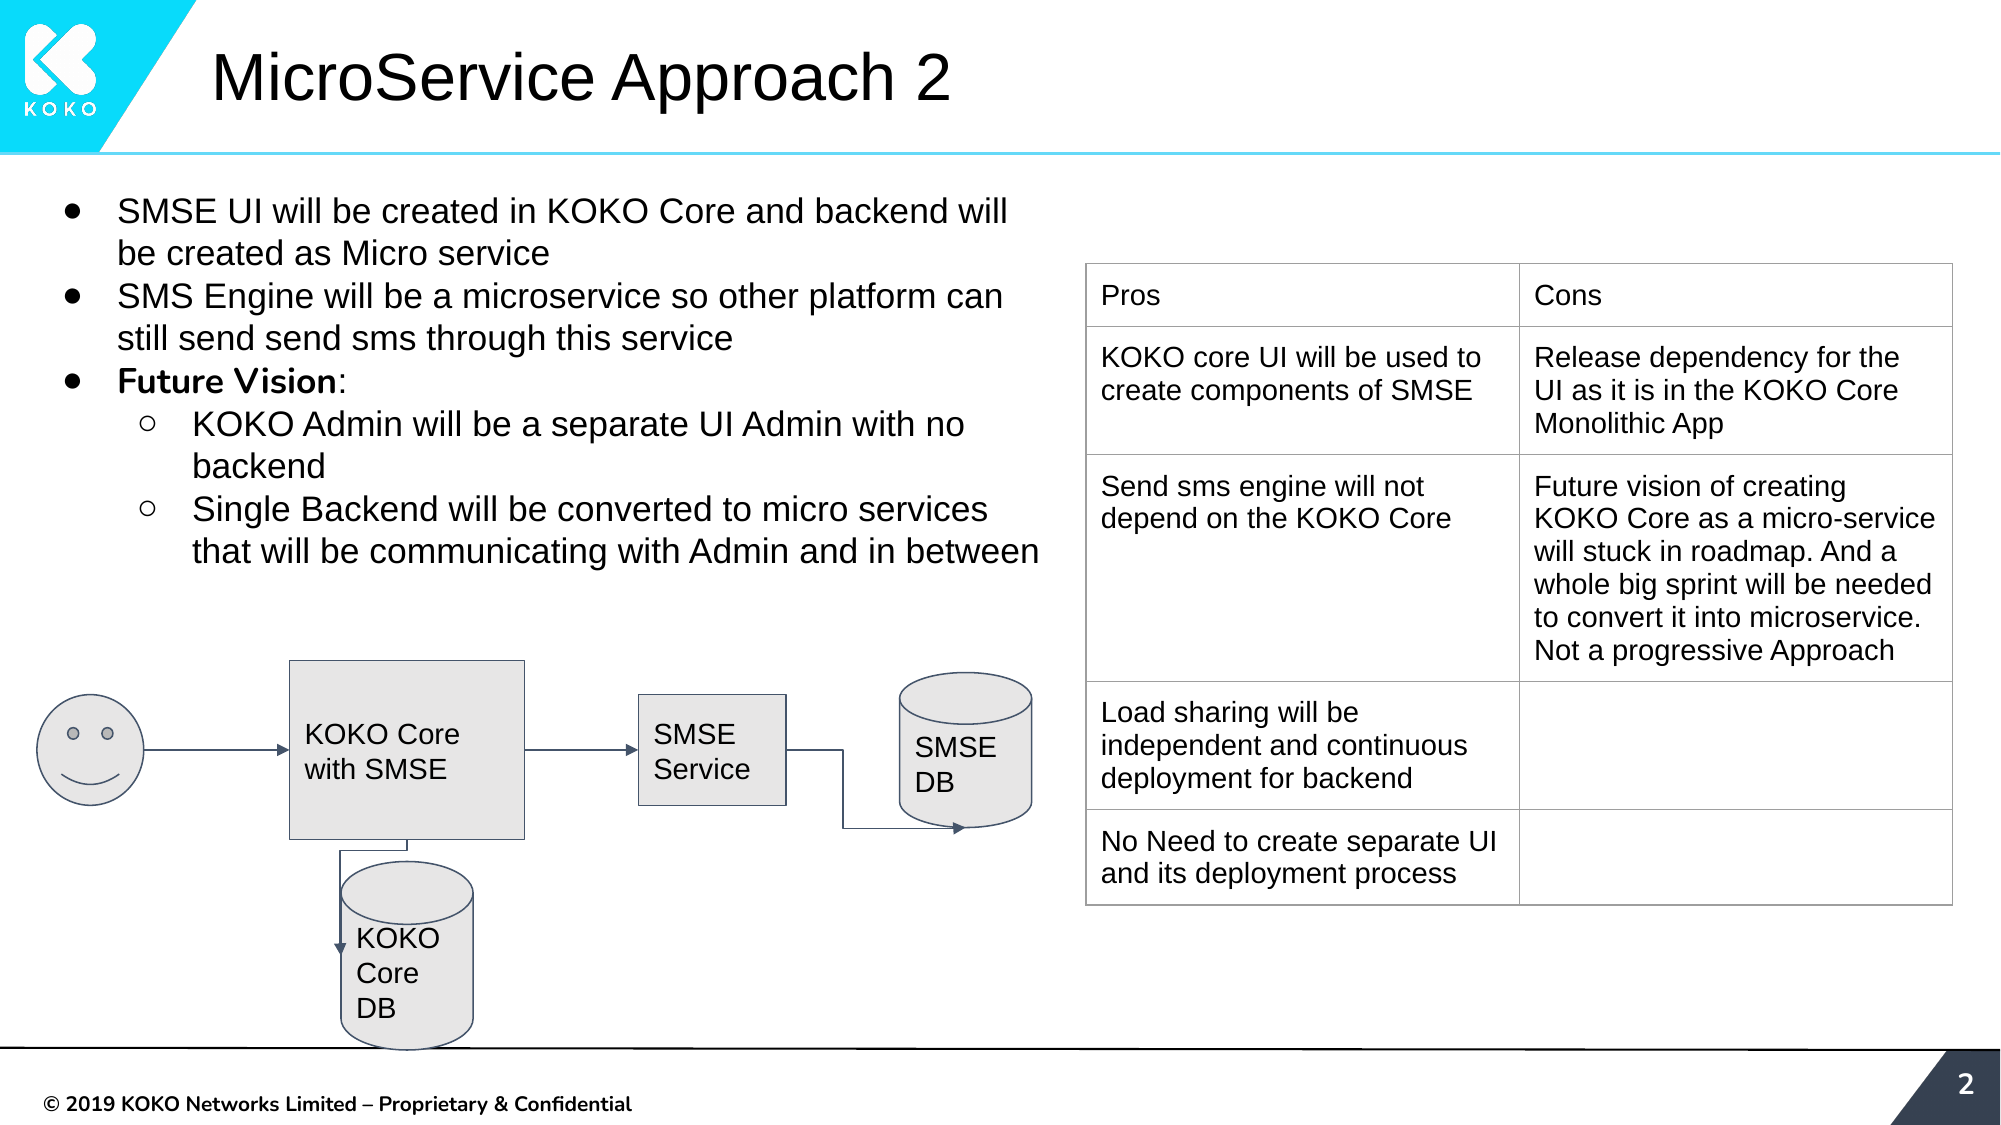

# MicroService Approach 2
SMSE UI will be created in KOKO Core and backend will be created as Micro service
SMS Engine will be a microservice so other platform can still send send sms through this service
Future Vision:
KOKO Admin will be a separate UI Admin with no backend
Single Backend will be converted to micro services that will be communicating with Admin and in between
| Pros | Cons |
| --- | --- |
| KOKO core UI will be used to create components of SMSE | Release dependency for the UI as it is in the KOKO Core Monolithic App |
| Send sms engine will not depend on the KOKO Core | Future vision of creating KOKO Core as a micro-service will stuck in roadmap. And a whole big sprint will be needed to convert it into microservice. Not a progressive Approach |
| Load sharing will be independent and continuous deployment for backend |  |
| No Need to create separate UI and its deployment process |  |
KOKO Core with SMSE
SMSE DB

SMSE Service
KOKO Core DB
2